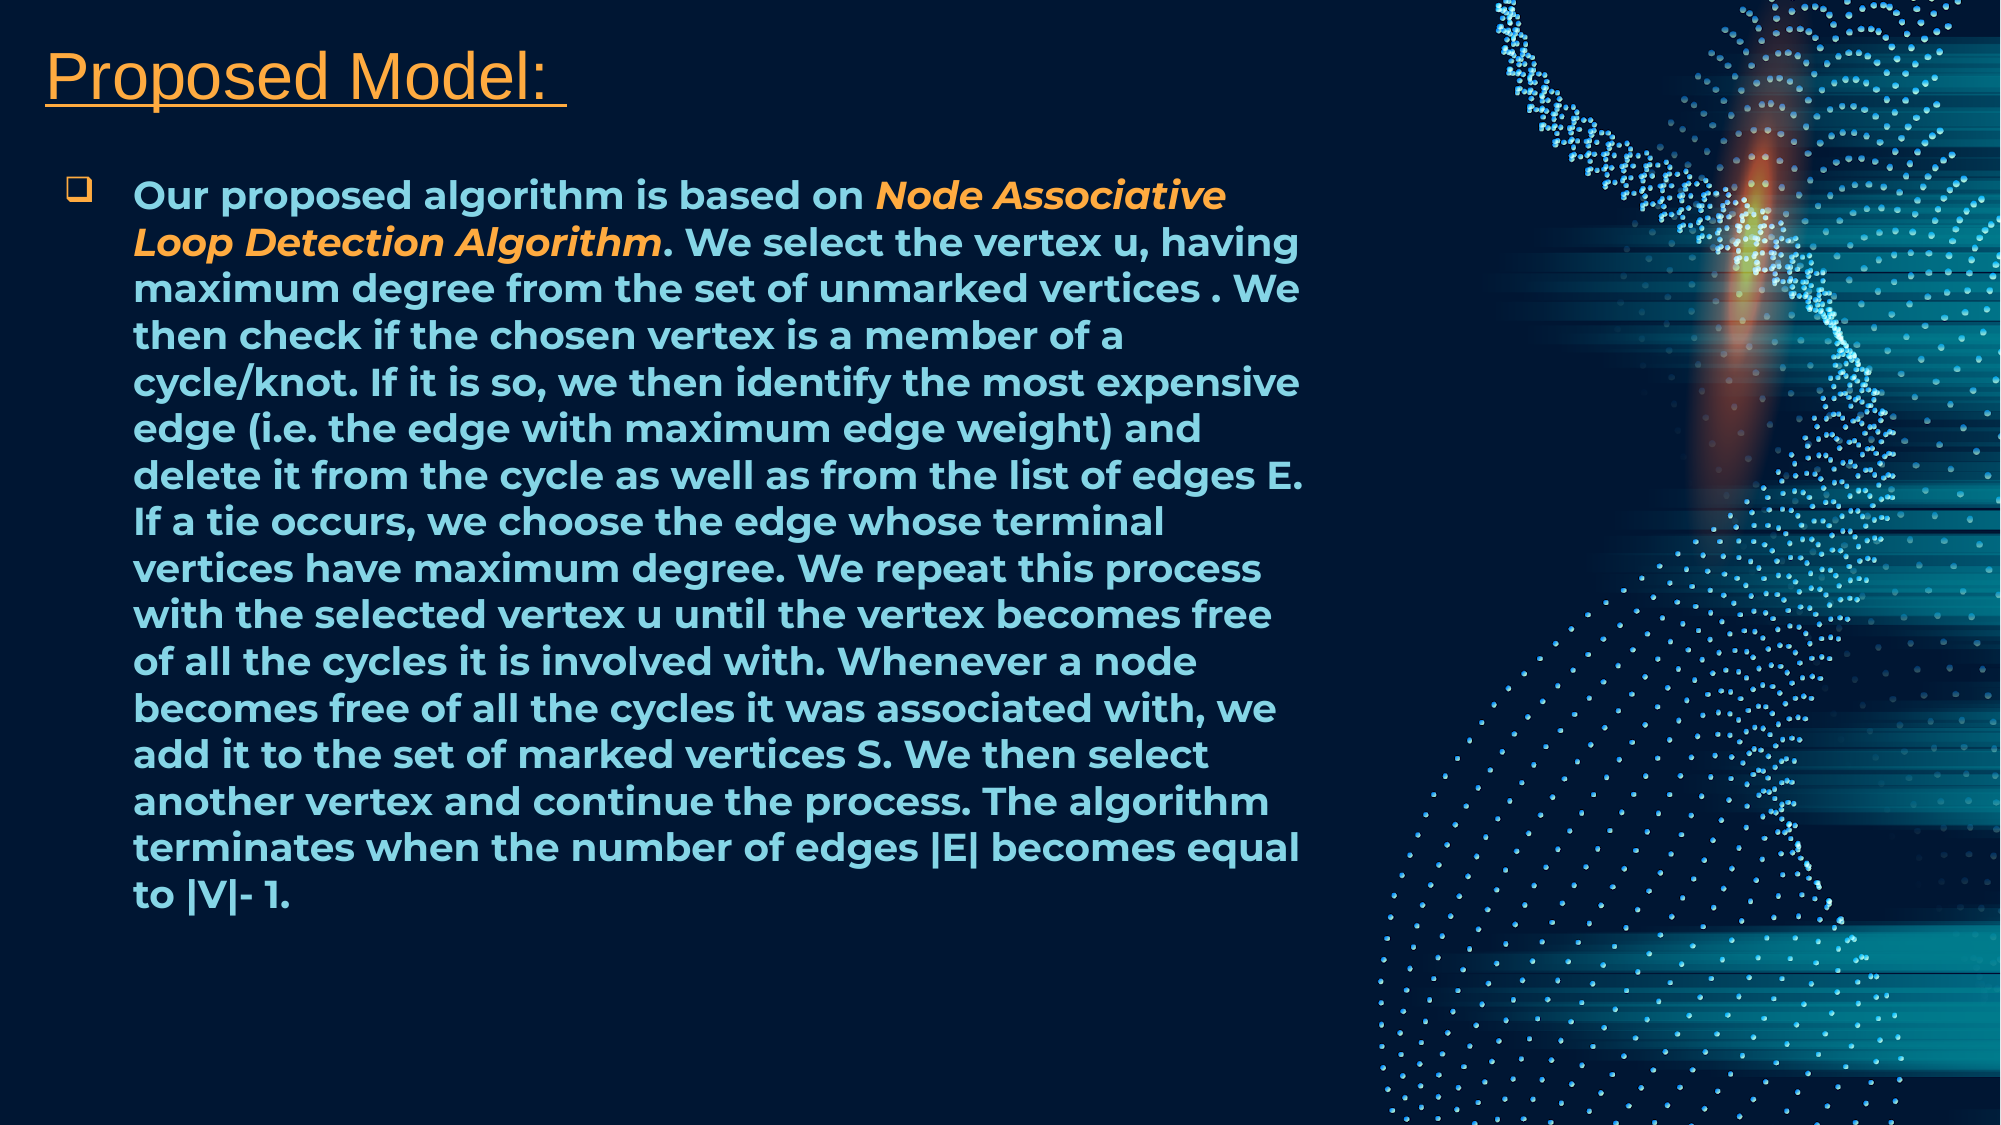

# Proposed Model:
Our proposed algorithm is based on Node Associative Loop Detection Algorithm. We select the vertex u, having maximum degree from the set of unmarked vertices . We then check if the chosen vertex is a member of a cycle/knot. If it is so, we then identify the most expensive edge (i.e. the edge with maximum edge weight) and delete it from the cycle as well as from the list of edges E. If a tie occurs, we choose the edge whose terminal vertices have maximum degree. We repeat this process with the selected vertex u until the vertex becomes free of all the cycles it is involved with. Whenever a node becomes free of all the cycles it was associated with, we add it to the set of marked vertices S. We then select another vertex and continue the process. The algorithm terminates when the number of edges |E| becomes equal to |V|- 1.